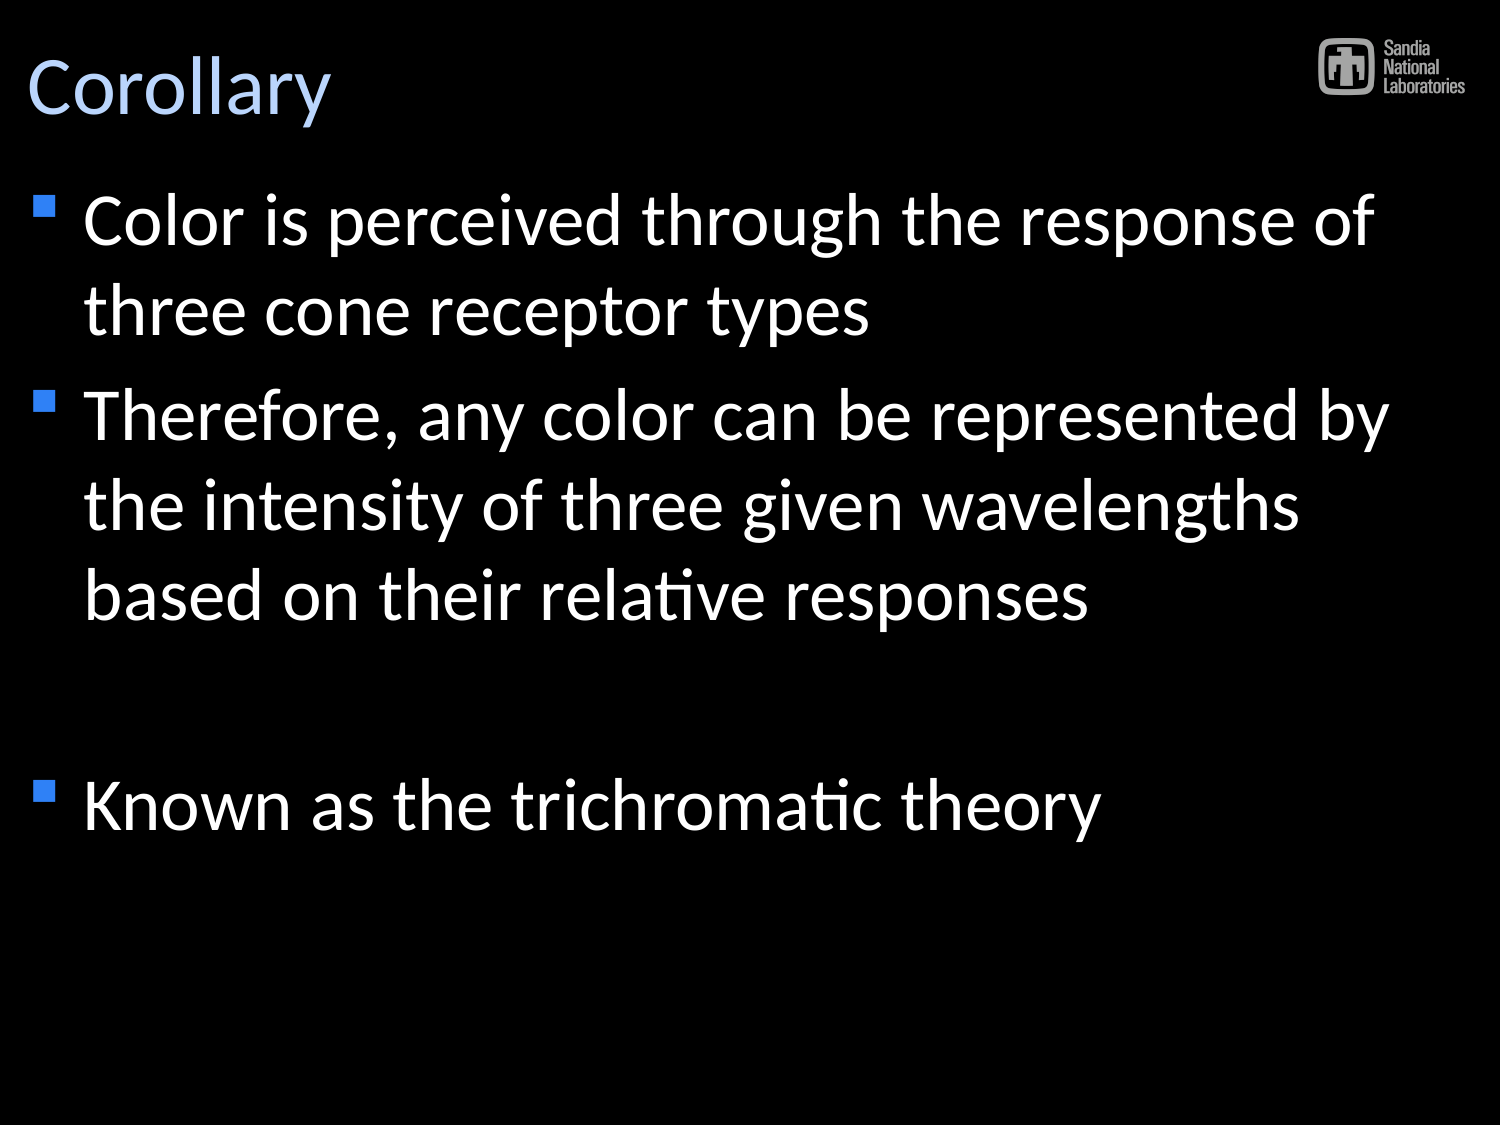

# Corollary
Color is perceived through the response of three cone receptor types
Therefore, any color can be represented by the intensity of three given wavelengths based on their relative responses

Known as the trichromatic theory